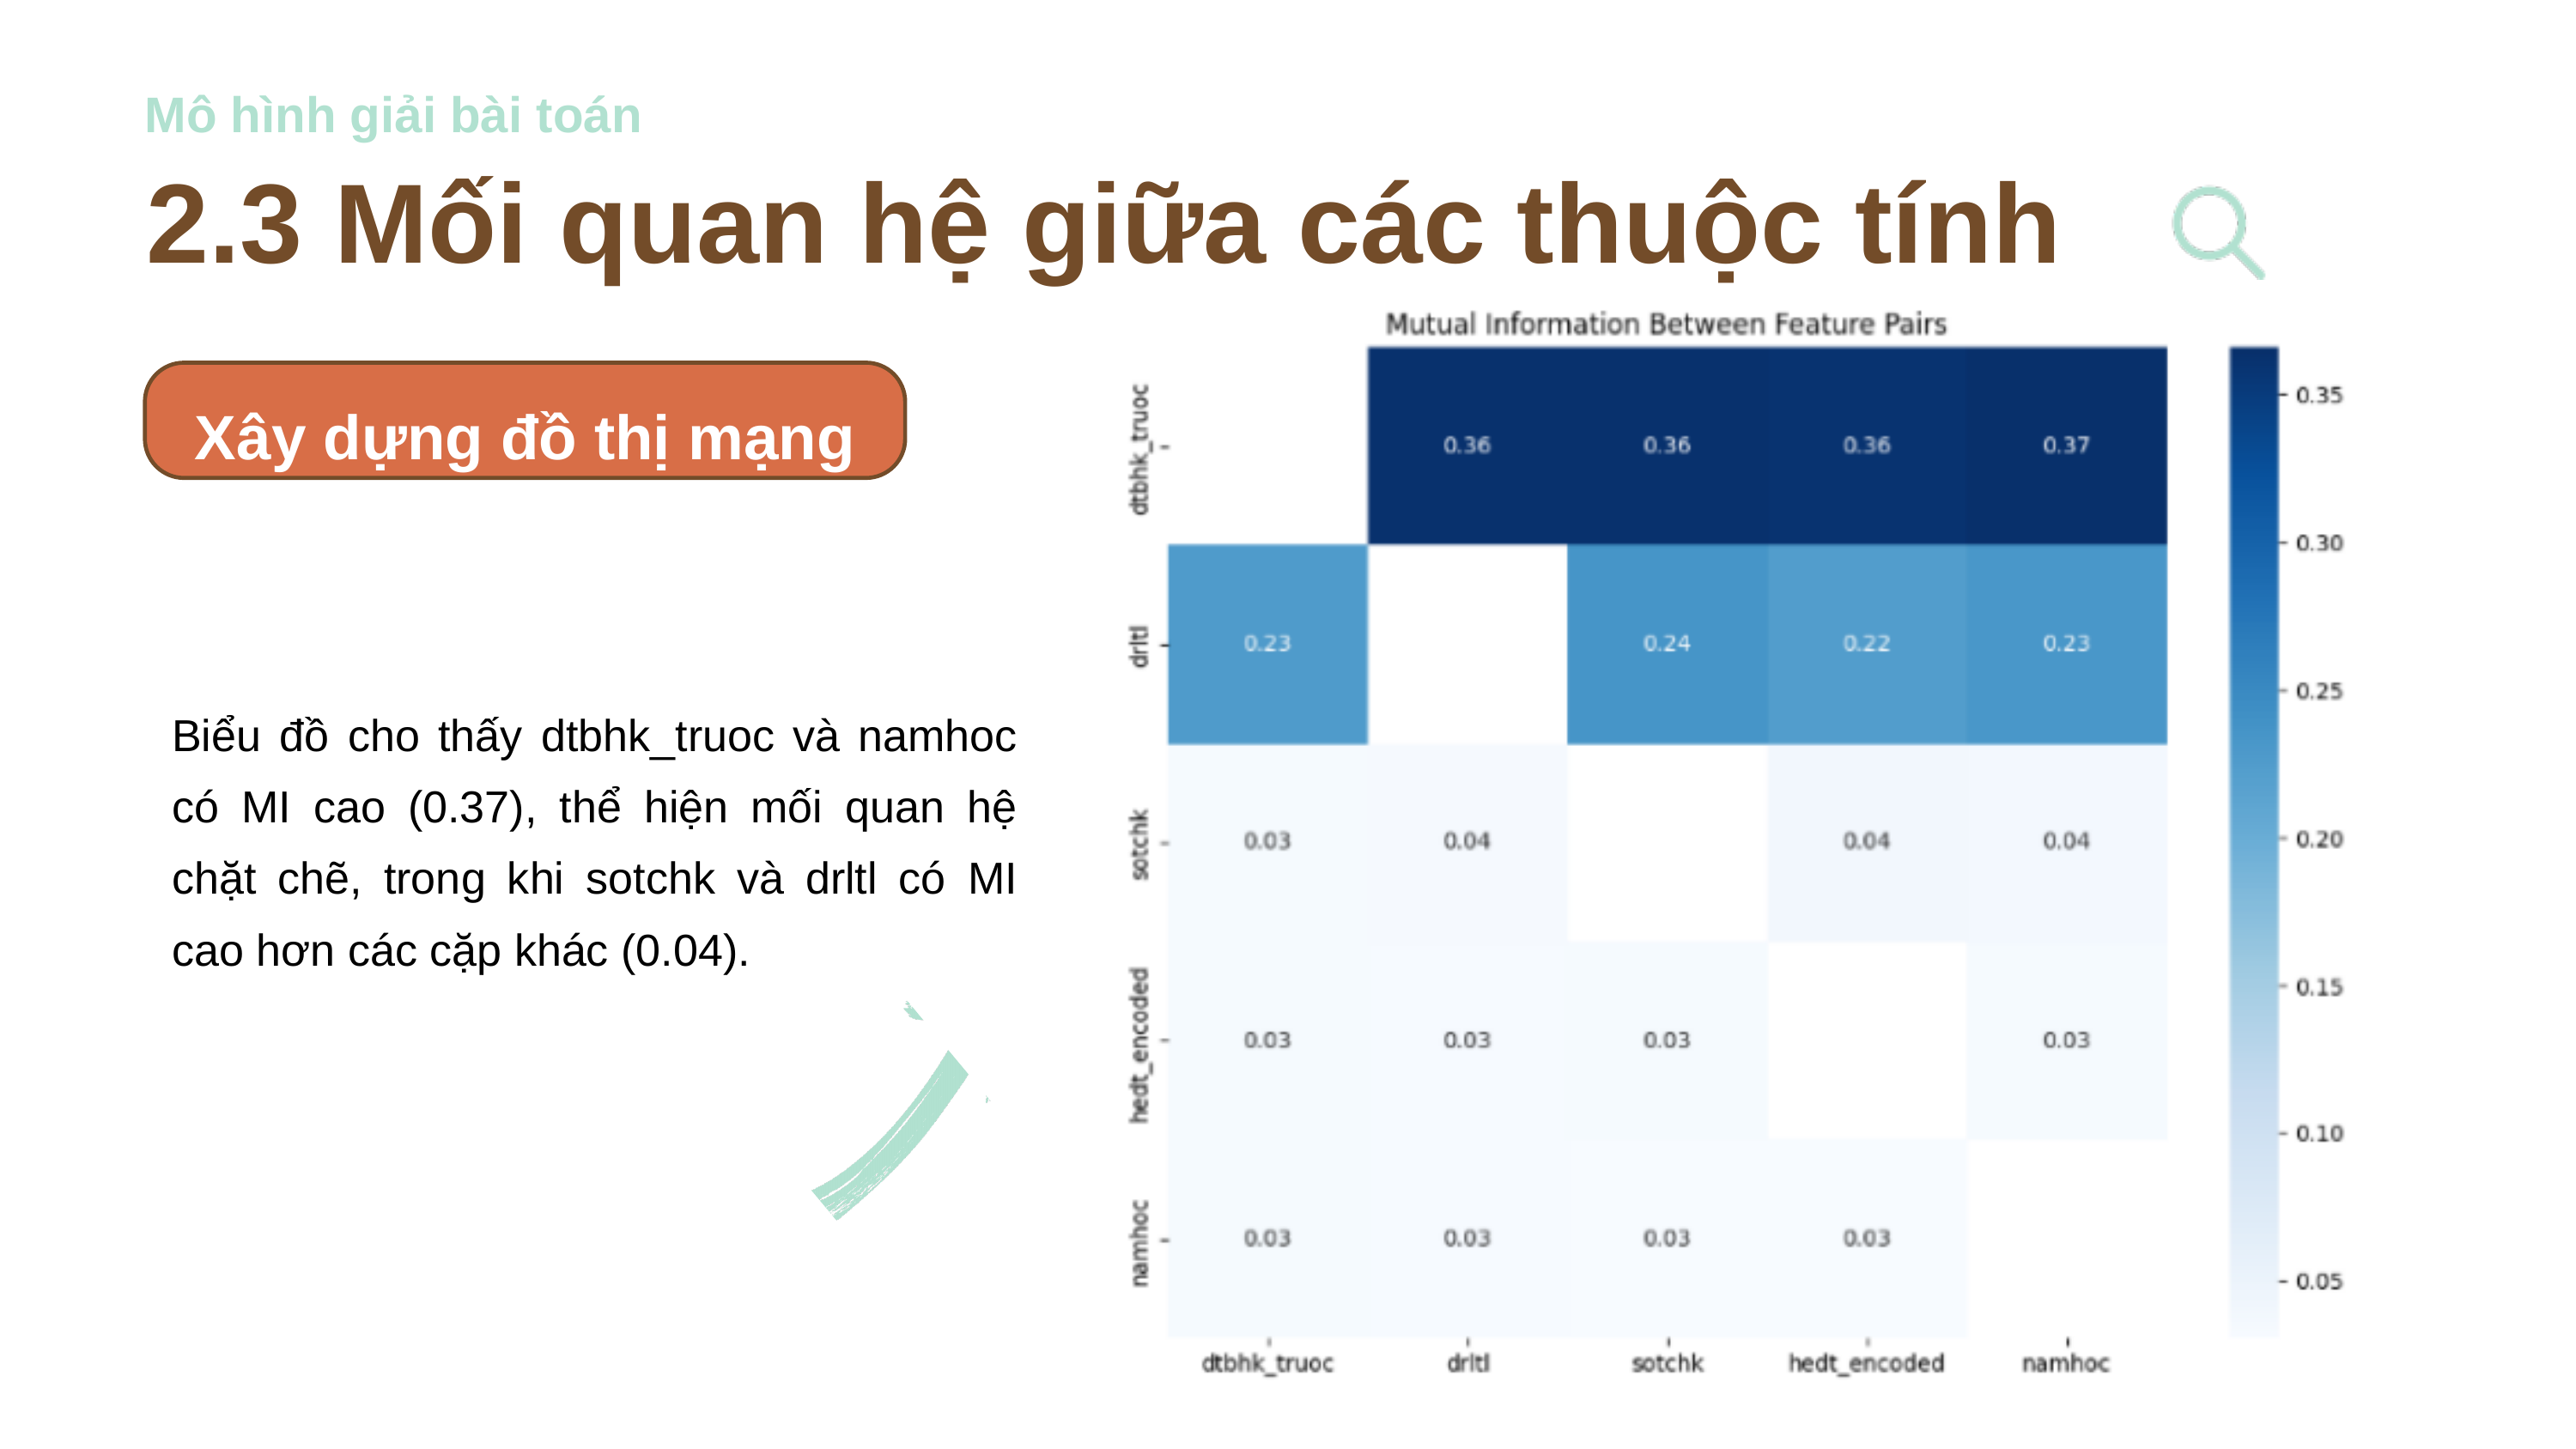

Mô hình giải bài toán
2.3 Mối quan hệ giữa các thuộc tính

Xây dựng đồ thị mạng

Biểu đồ cho thấy dtbhk_truoc và namhoc có MI cao (0.37), thể hiện mối quan hệ chặt chẽ, trong khi sotchk và drltl có MI cao hơn các cặp khác (0.04).